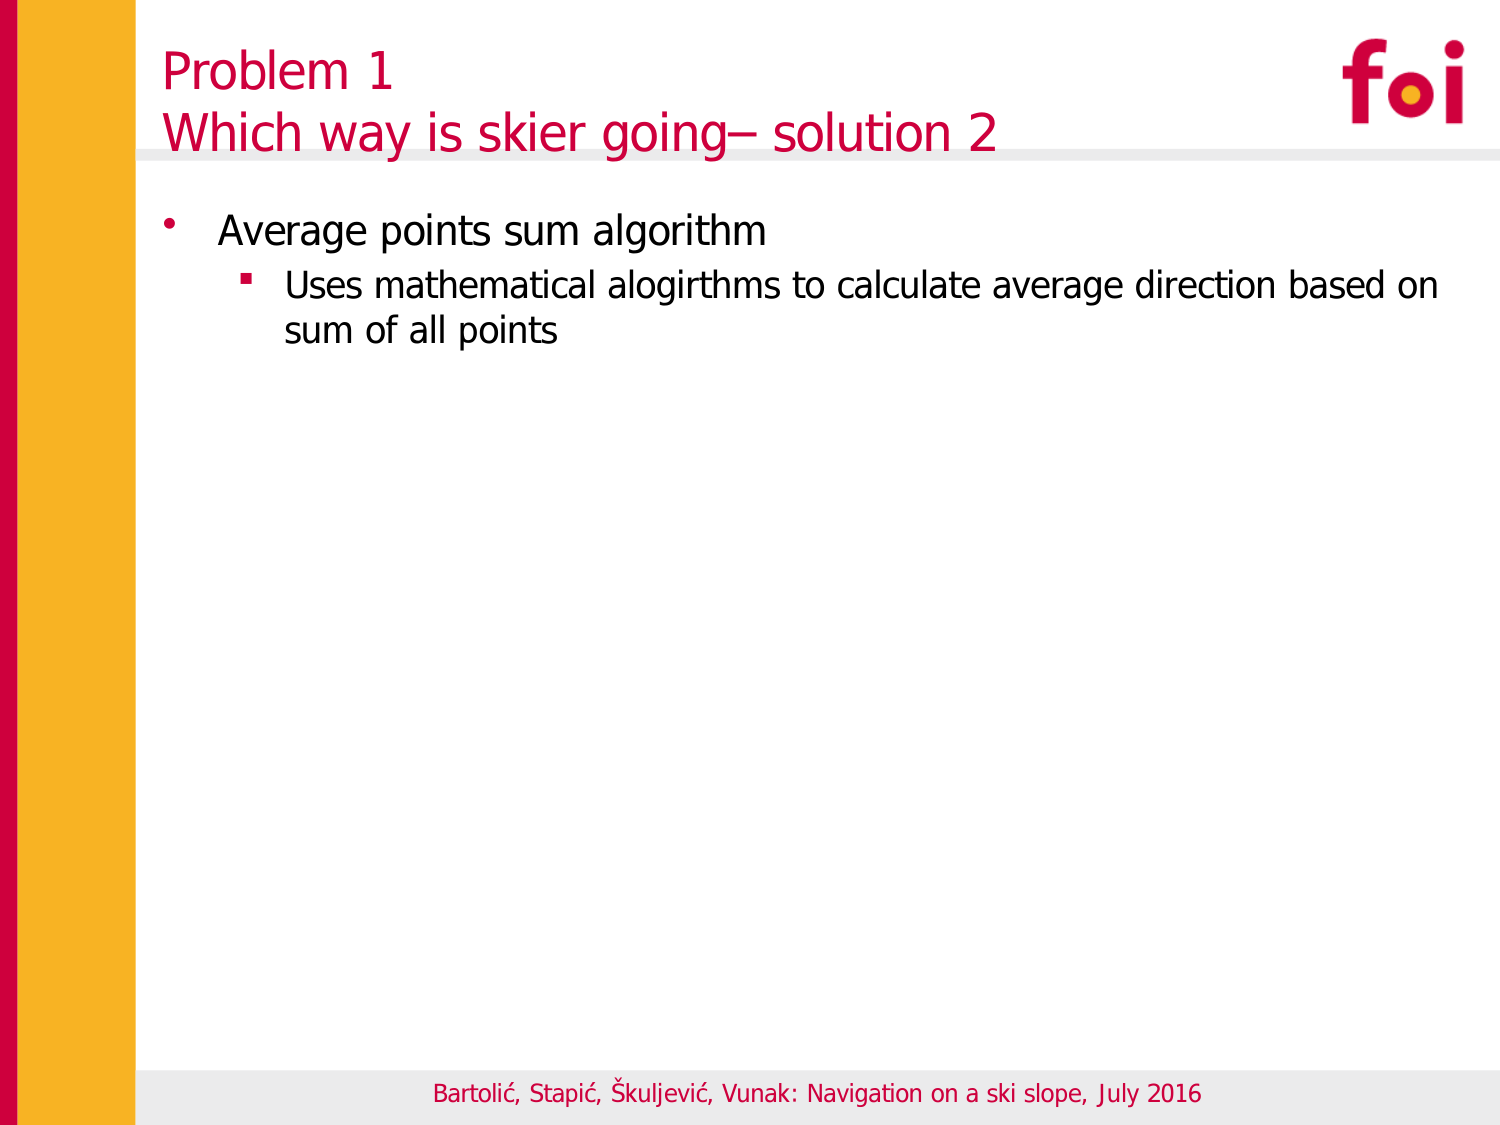

# Problem 1 Which way is skier going– solution 2
Average points sum algorithm
Uses mathematical alogirthms to calculate average direction based on sum of all points
Bartolić, Stapić, Škuljević, Vunak: Navigation on a ski slope, July 2016